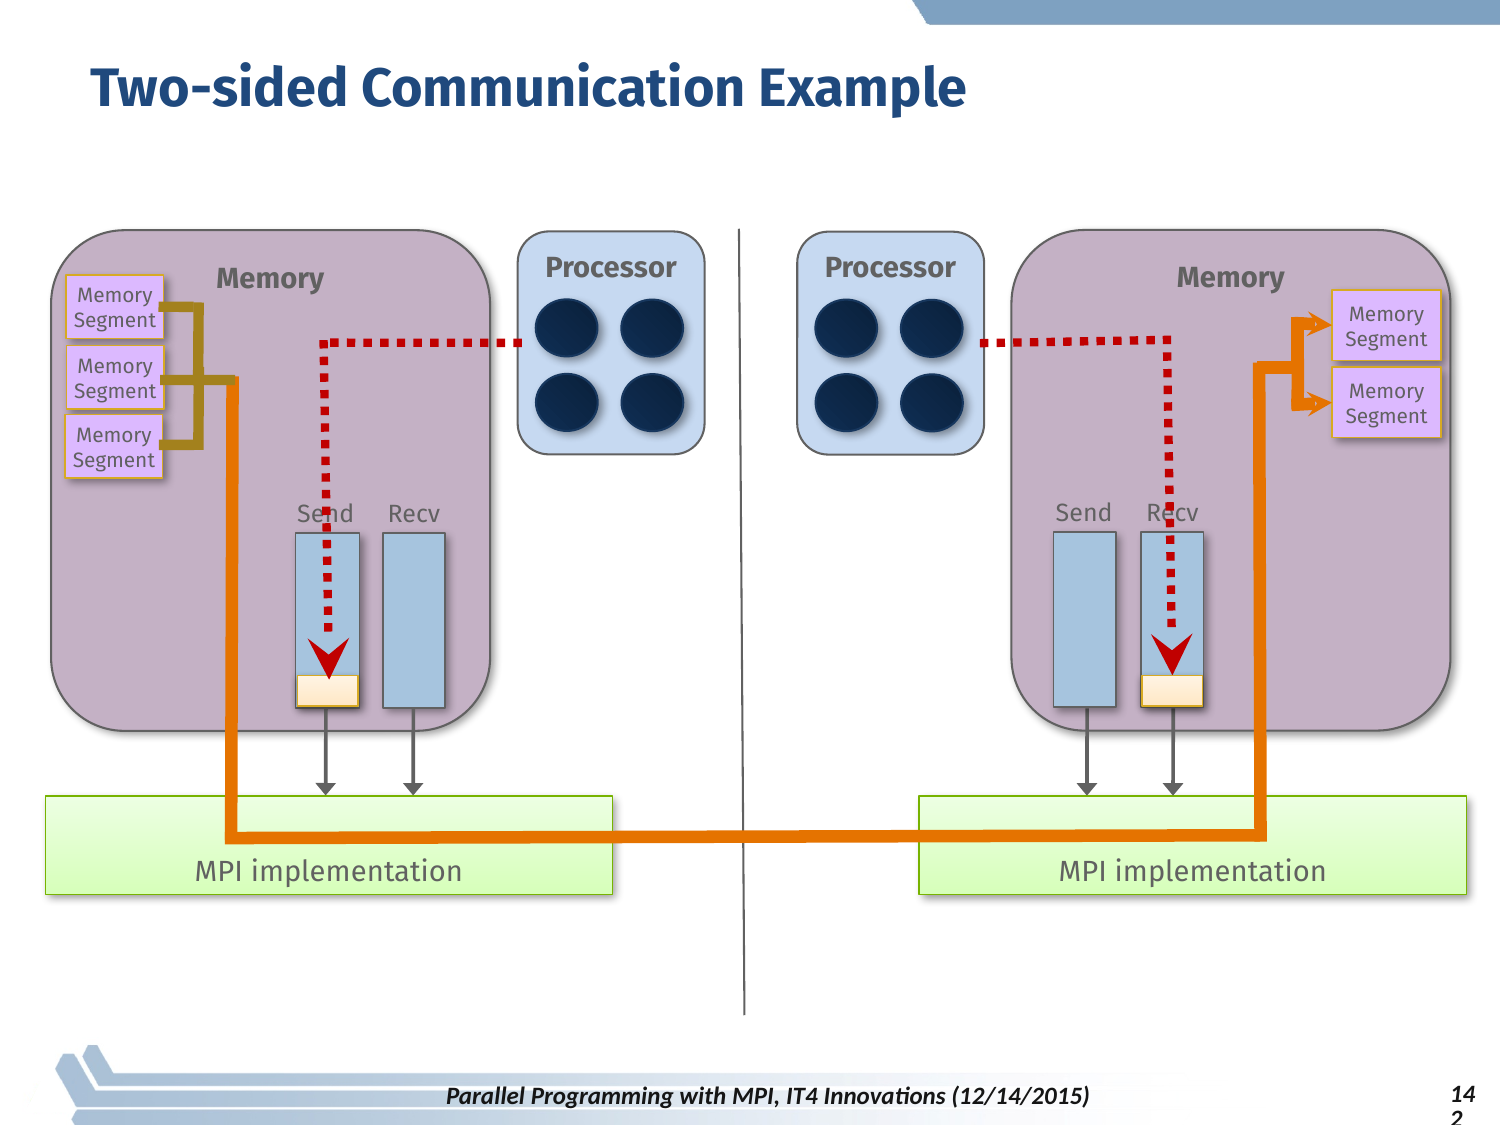

# Two-sided Communication Example
Memory
Memory
Processor
Processor
Memory
Segment
Memory
Segment

Memory
Segment
Memory
Segment

Memory
Segment
Send
Recv
Send
Recv

MPI implementation
MPI implementation
142
Parallel Programming with MPI, IT4 Innovations (12/14/2015)